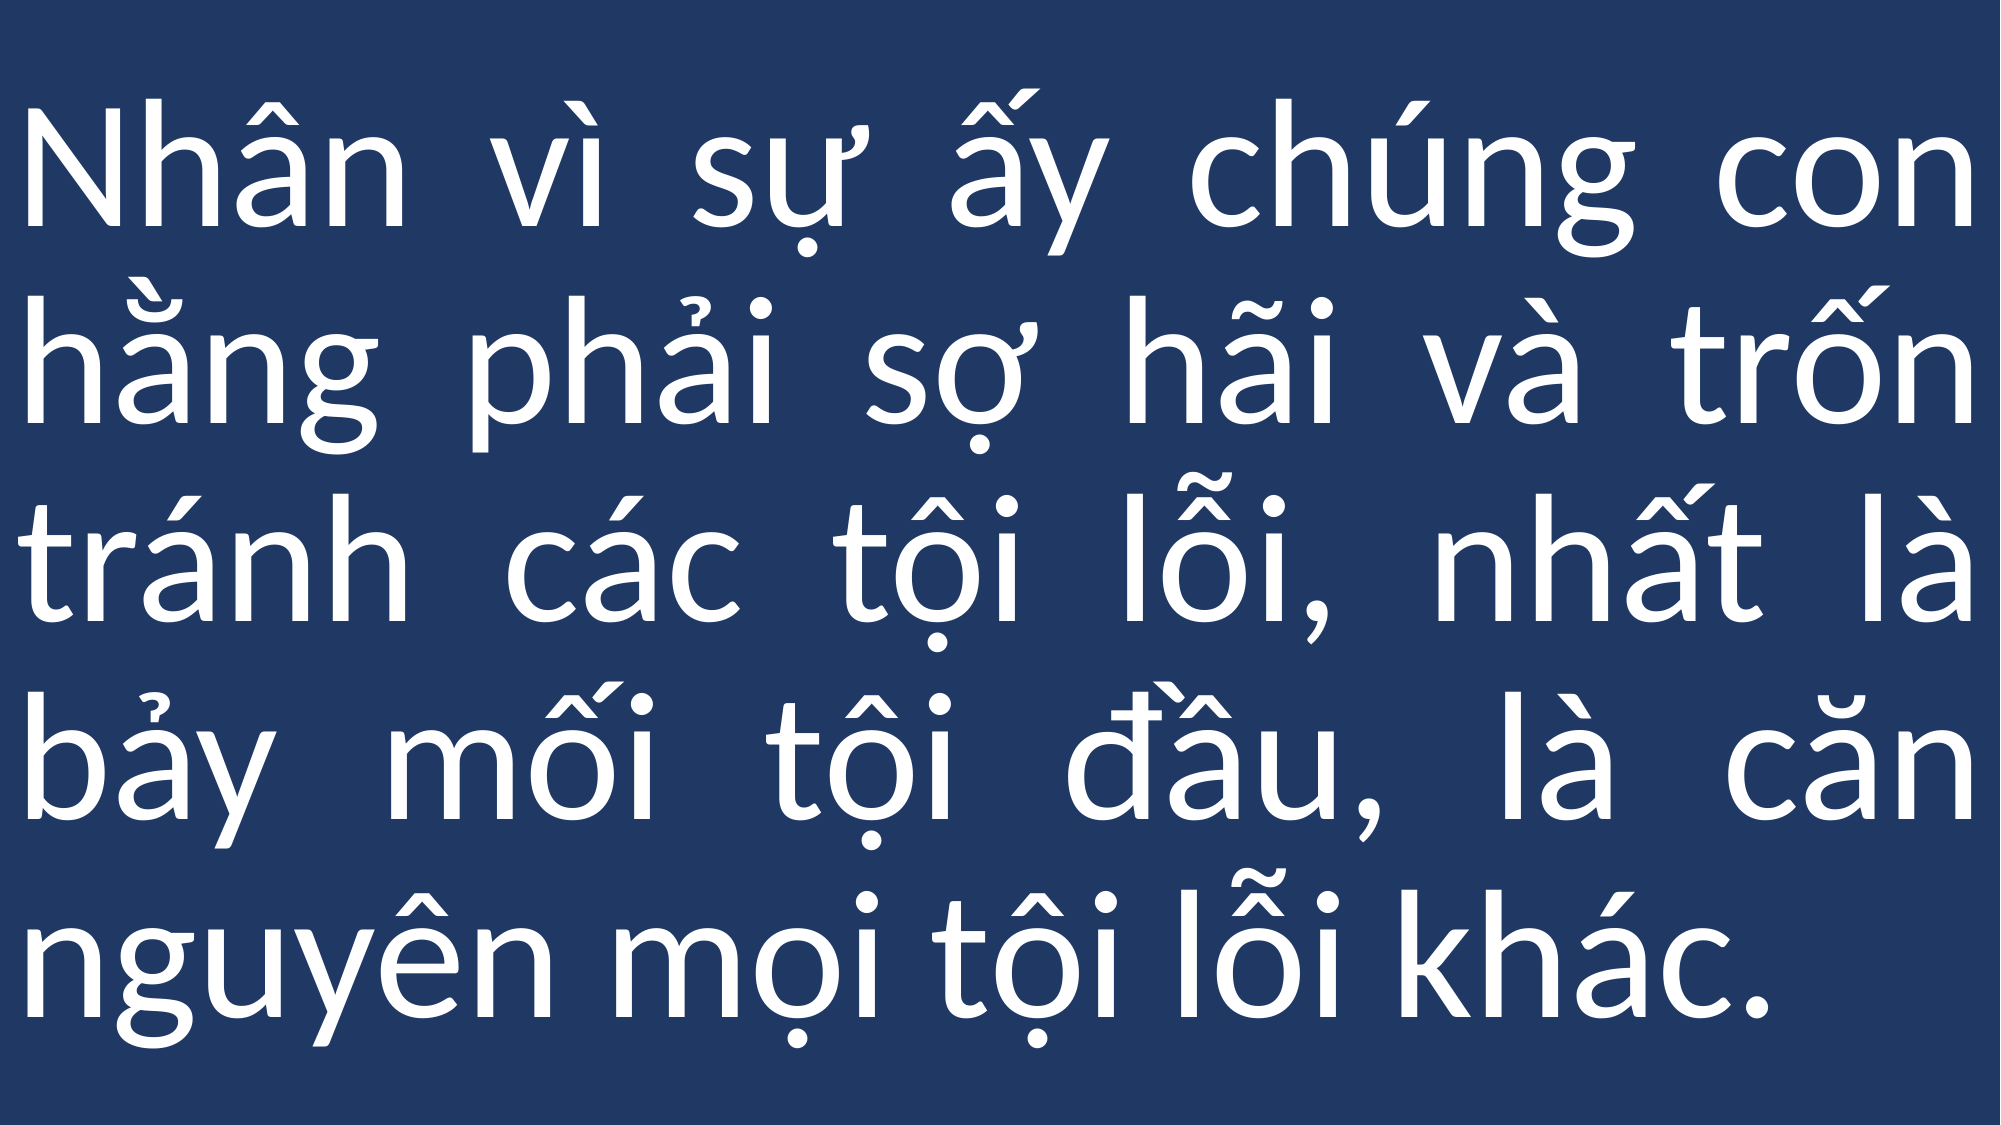

# Nhân vì sự ấy chúng con hằng phải sợ hãi và trốn tránh các tội lỗi, nhất là bảy mối tội đầu, là căn nguyên mọi tội lỗi khác.